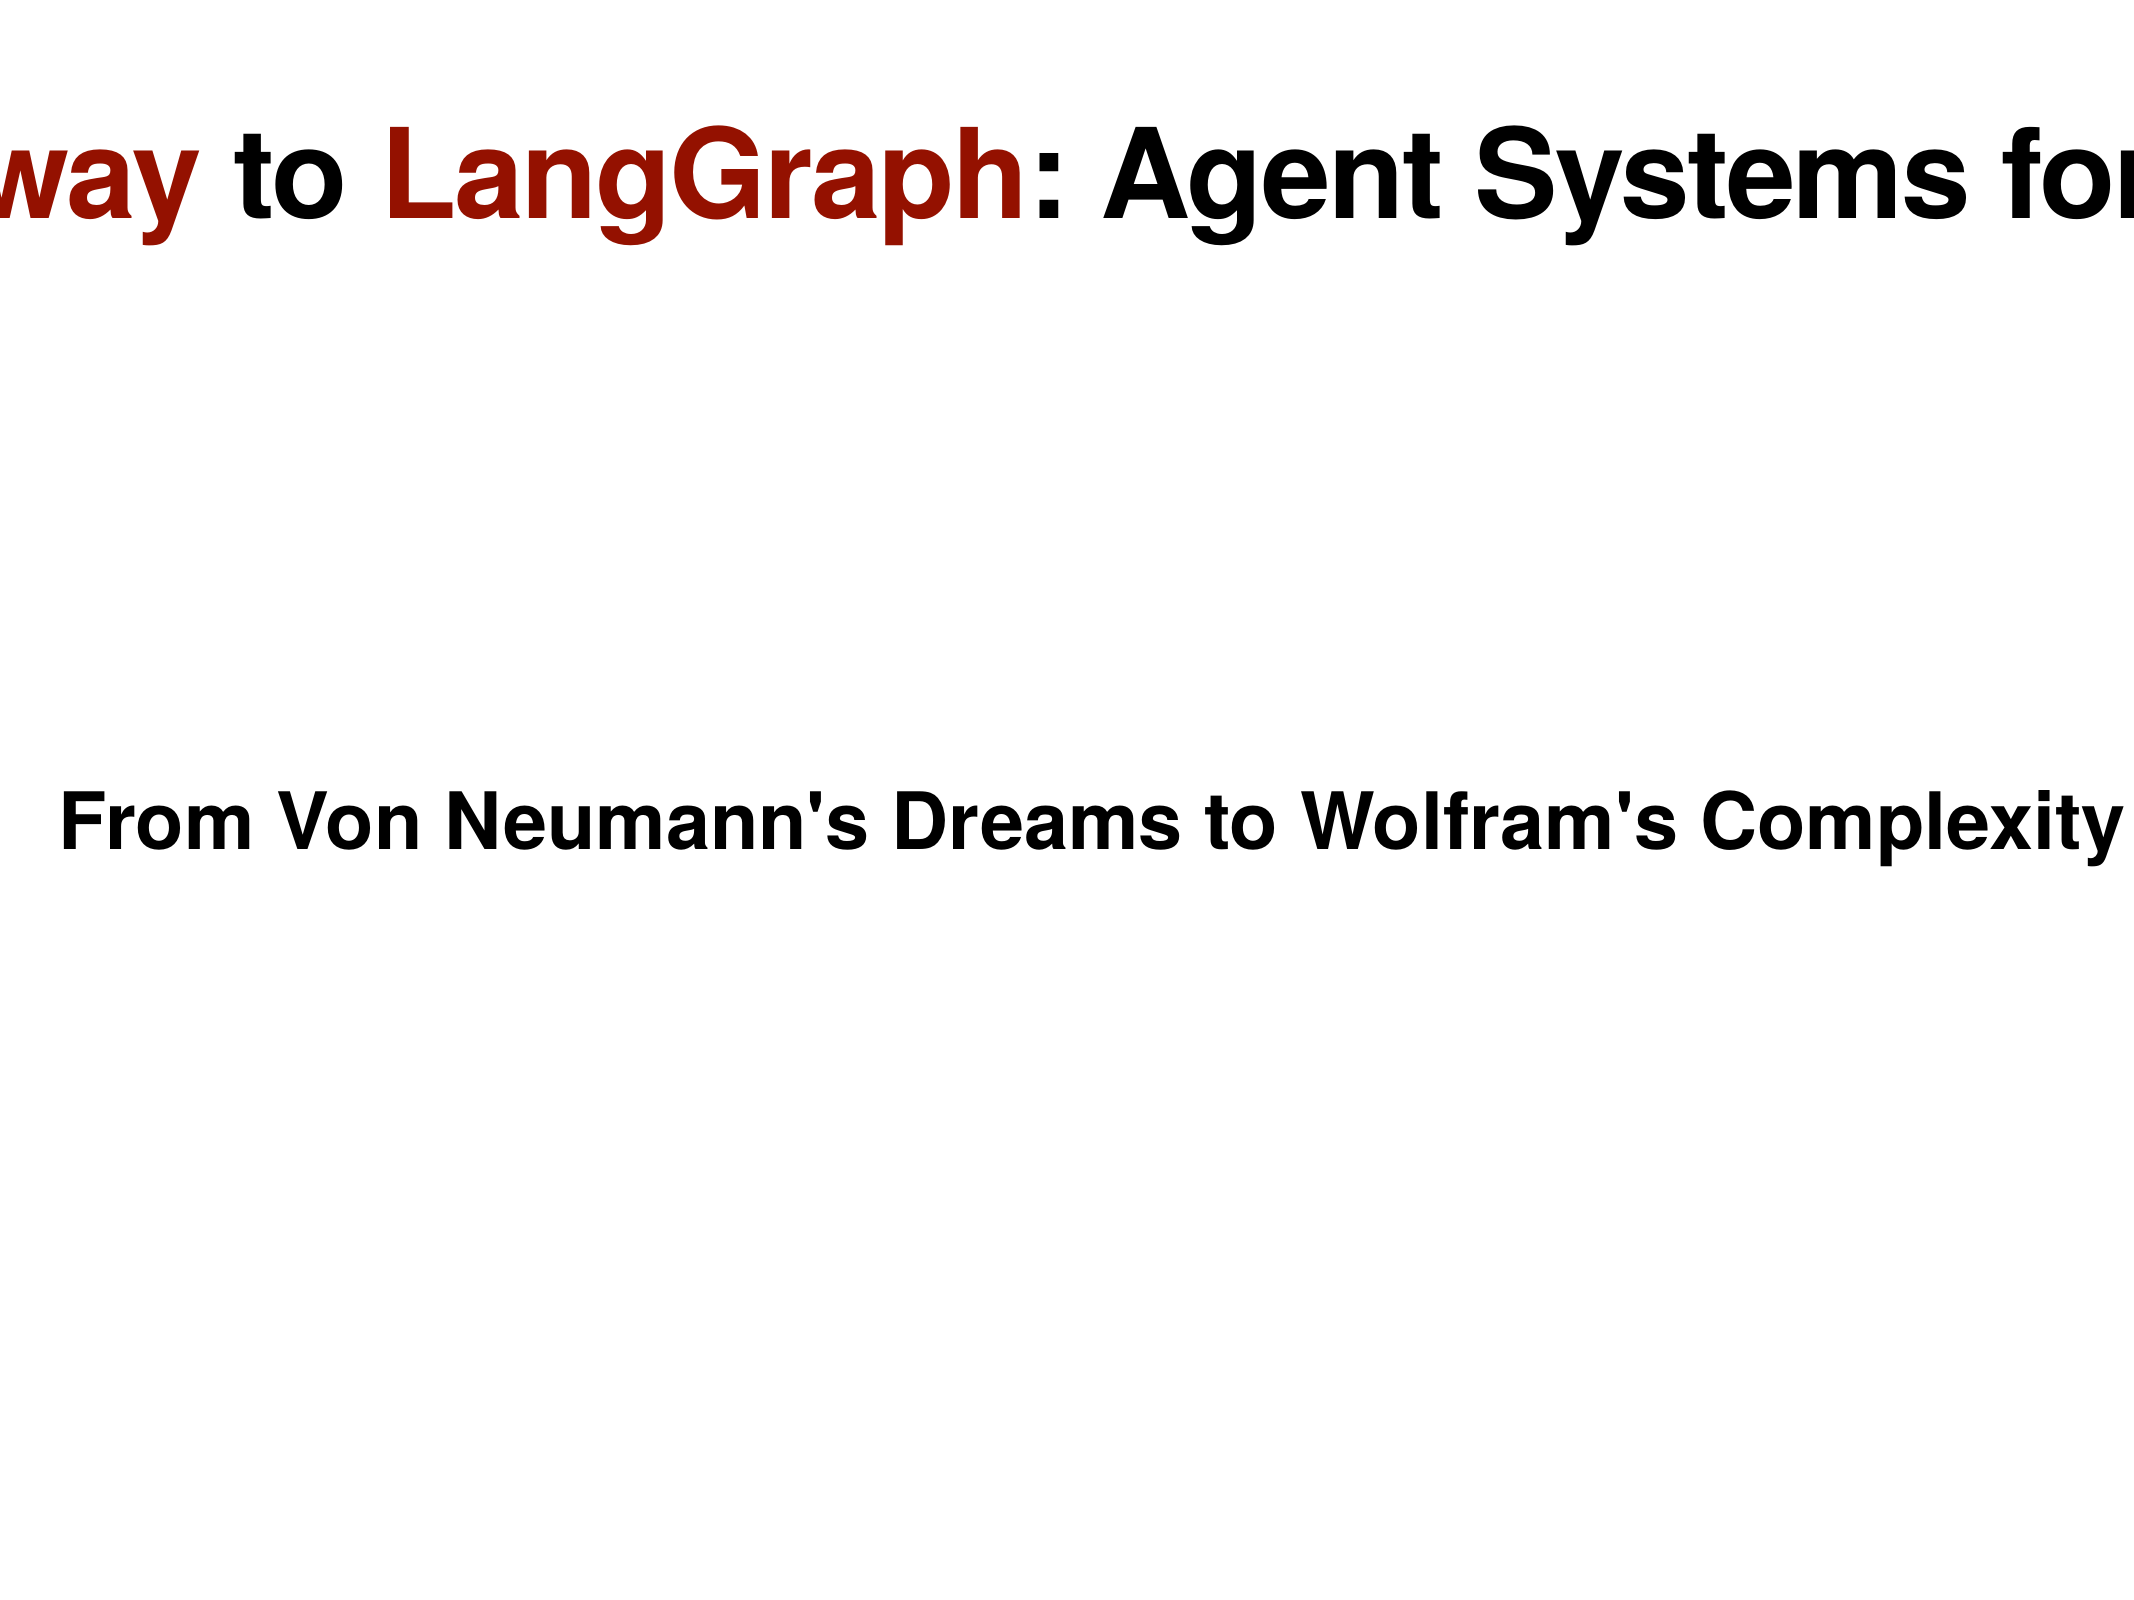

From Conway to LangGraph: Agent Systems for Physicists
From Von Neumann's Dreams to Wolfram's Complexity